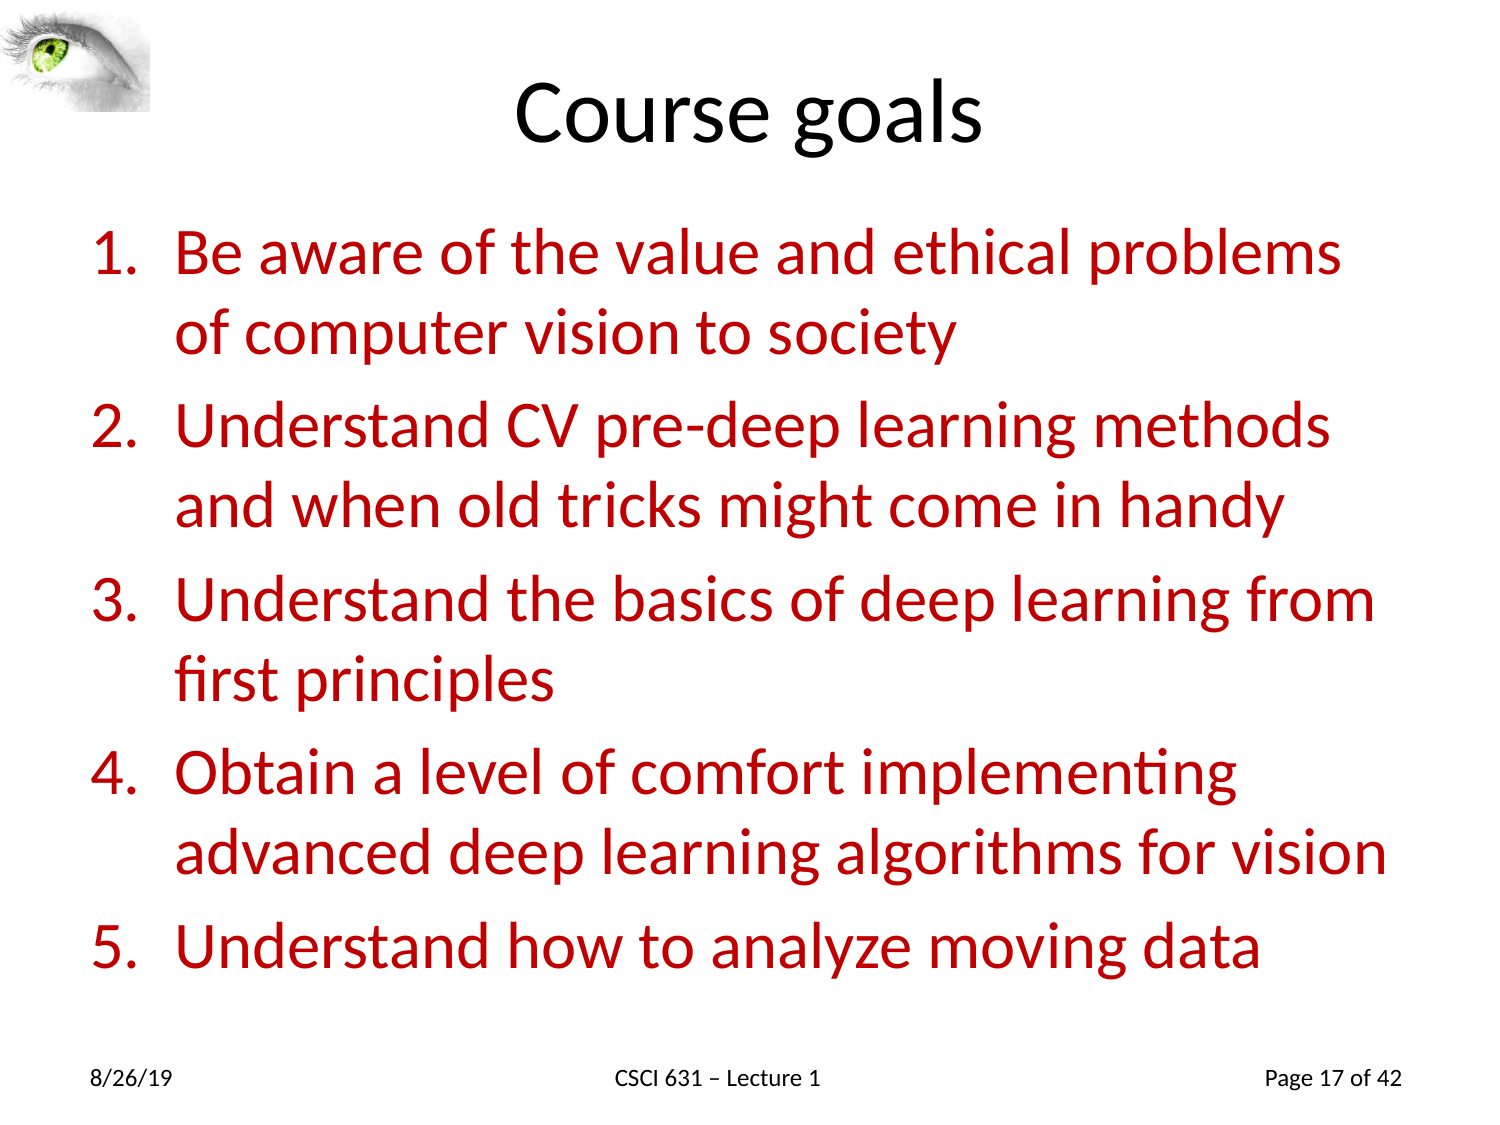

# Course goals
Be aware of the value and ethical problems of computer vision to society
Understand CV pre-deep learning methods and when old tricks might come in handy
Understand the basics of deep learning from first principles
Obtain a level of comfort implementing advanced deep learning algorithms for vision
Understand how to analyze moving data